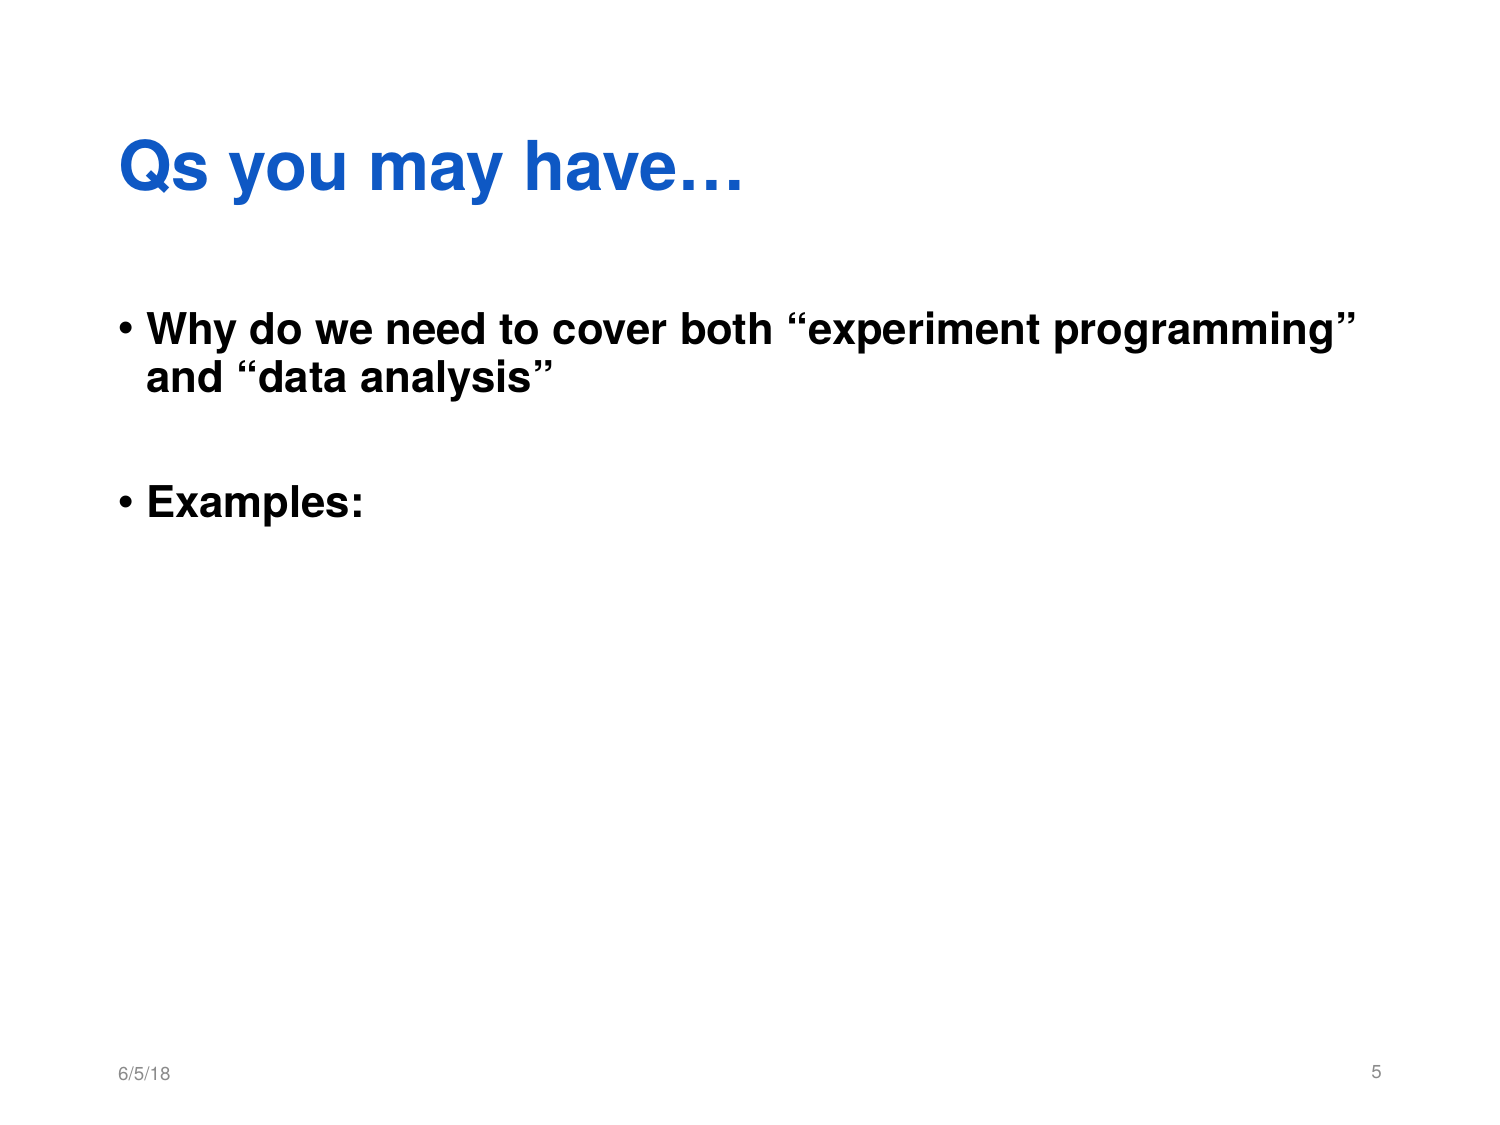

# Qs you may have…
Why do we need to cover both “experiment programming” and “data analysis”

Examples:

6/5/18

5